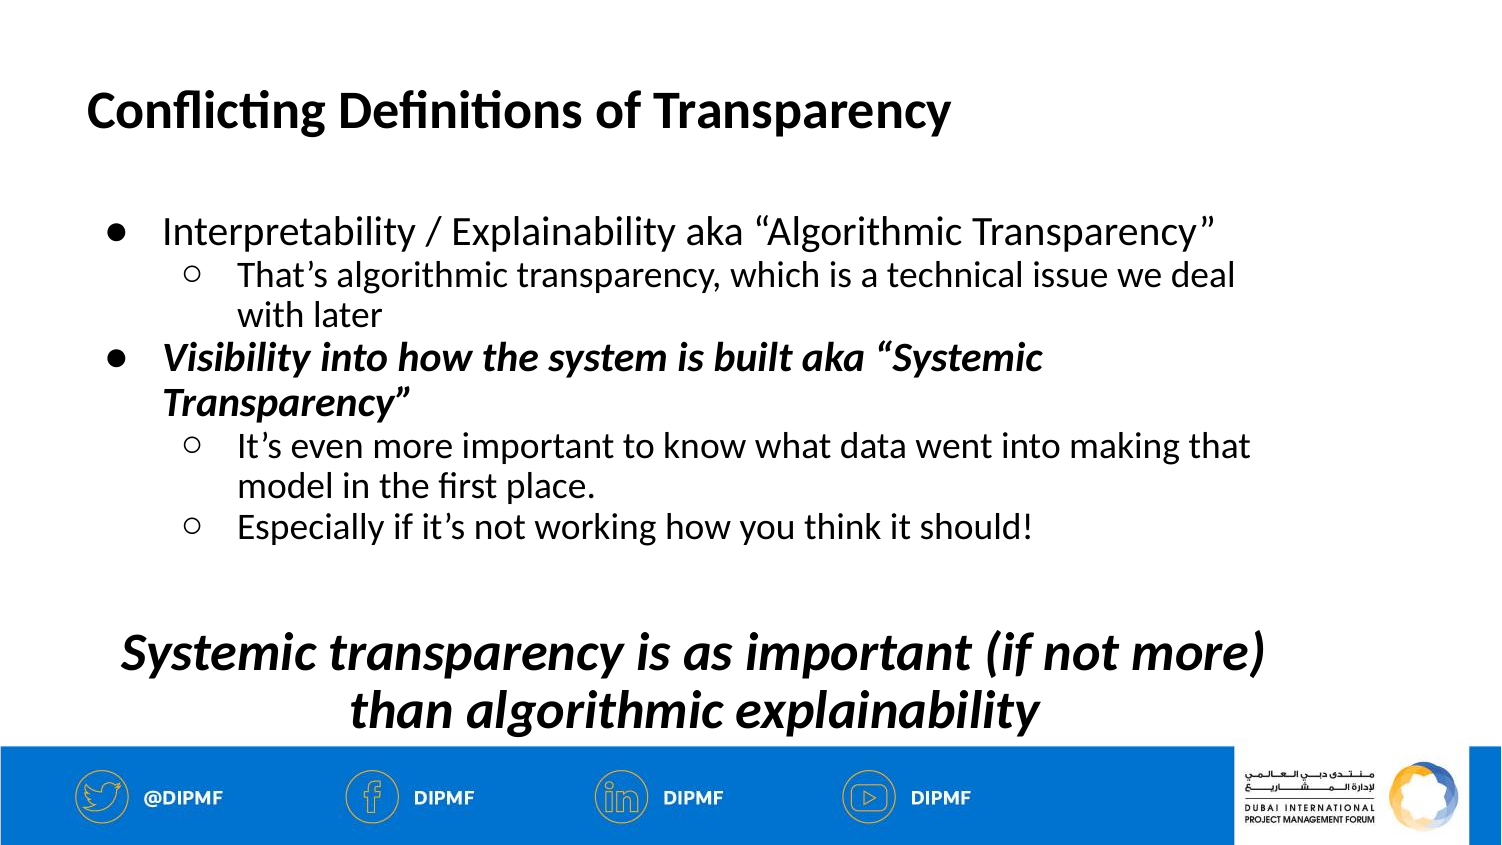

# Conflicting Definitions of Transparency
Interpretability / Explainability aka “Algorithmic Transparency”
That’s algorithmic transparency, which is a technical issue we deal with later
Visibility into how the system is built aka “Systemic Transparency”
It’s even more important to know what data went into making that model in the first place.
Especially if it’s not working how you think it should!

Systemic transparency is as important (if not more) than algorithmic explainability